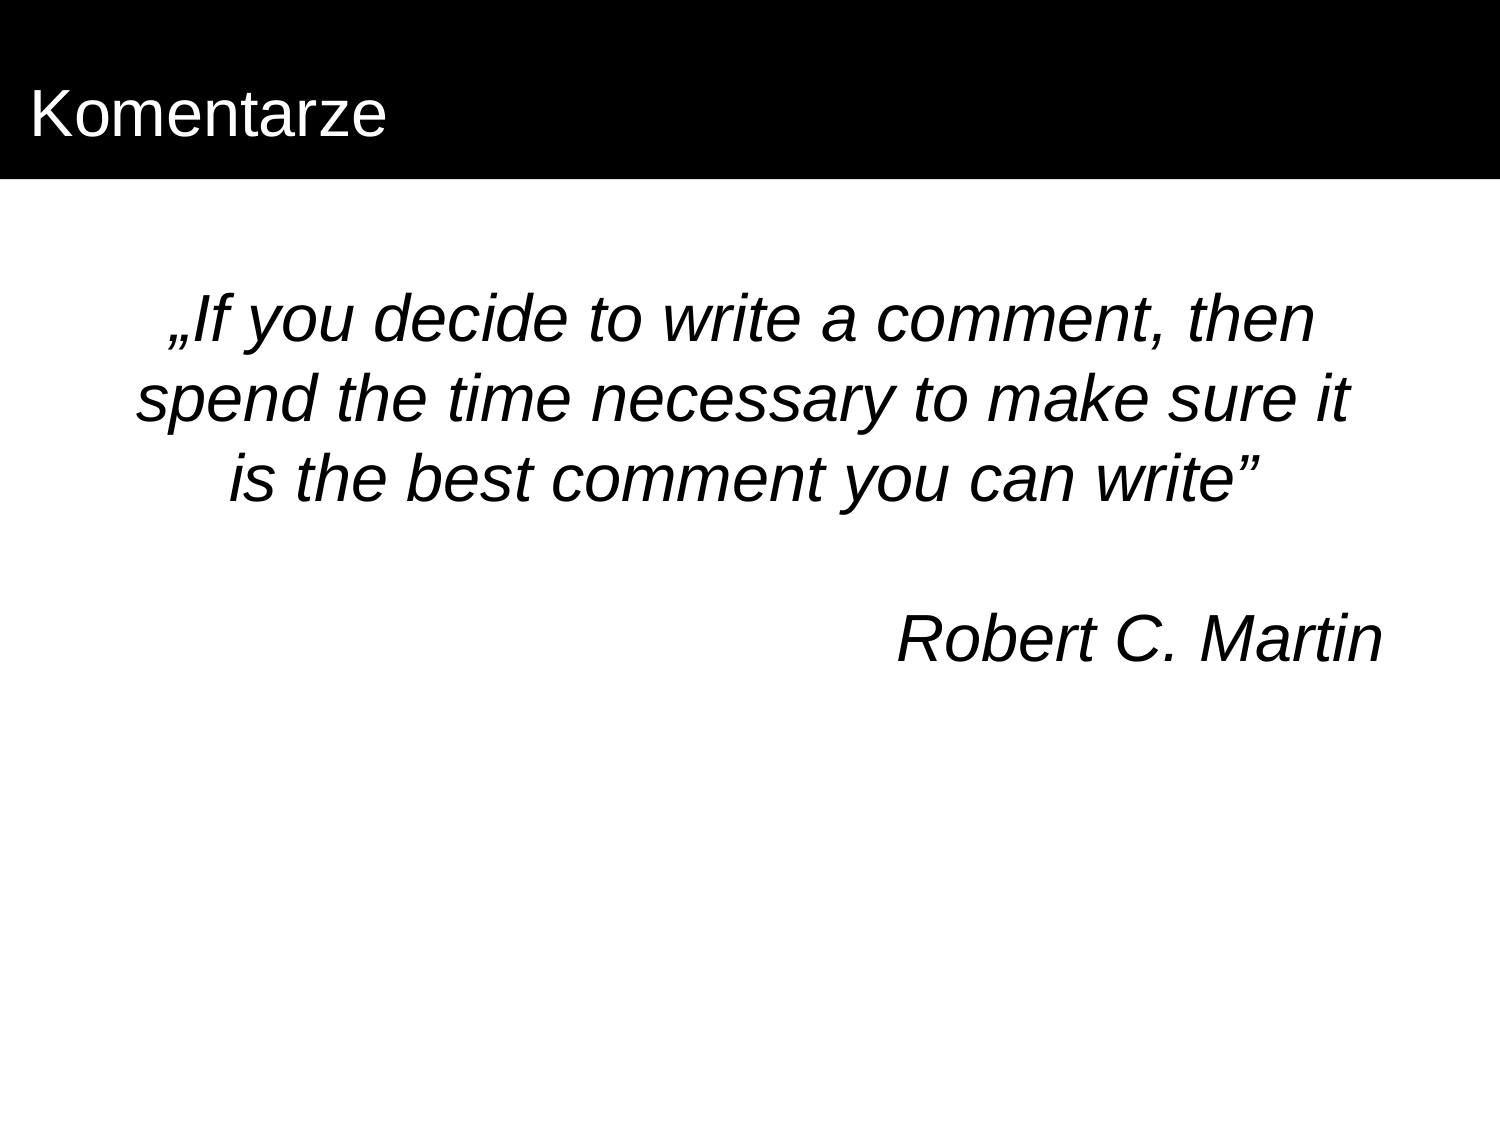

# Komentarze
„If you decide to write a comment, then spend the time necessary to make sure it is the best comment you can write”

Robert C. Martin